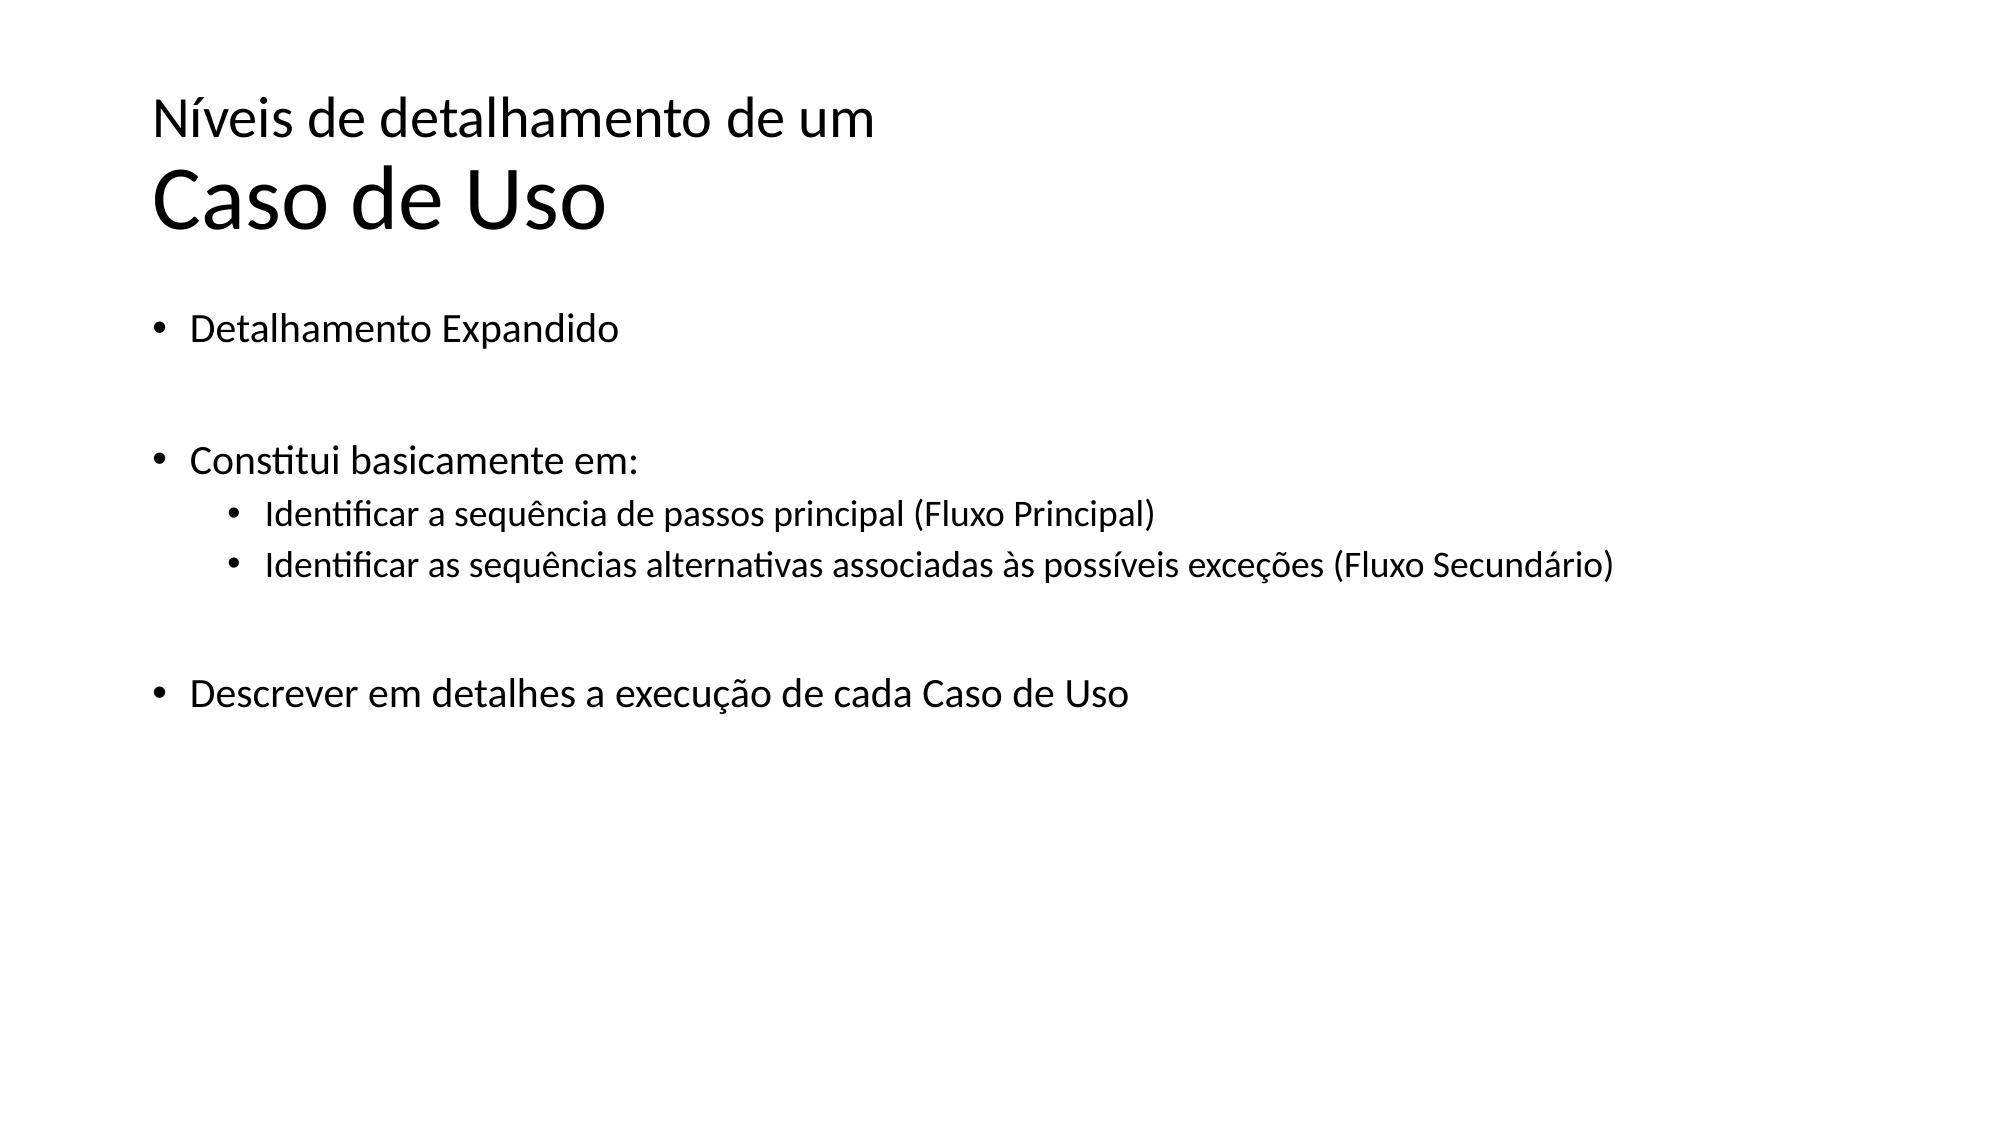

# Níveis de detalhamento de um Caso de Uso
Detalhamento Expandido

Constitui basicamente em:
Identificar a sequência de passos principal (Fluxo Principal)
Identificar as sequências alternativas associadas às possíveis exceções (Fluxo Secundário)

Descrever em detalhes a execução de cada Caso de Uso